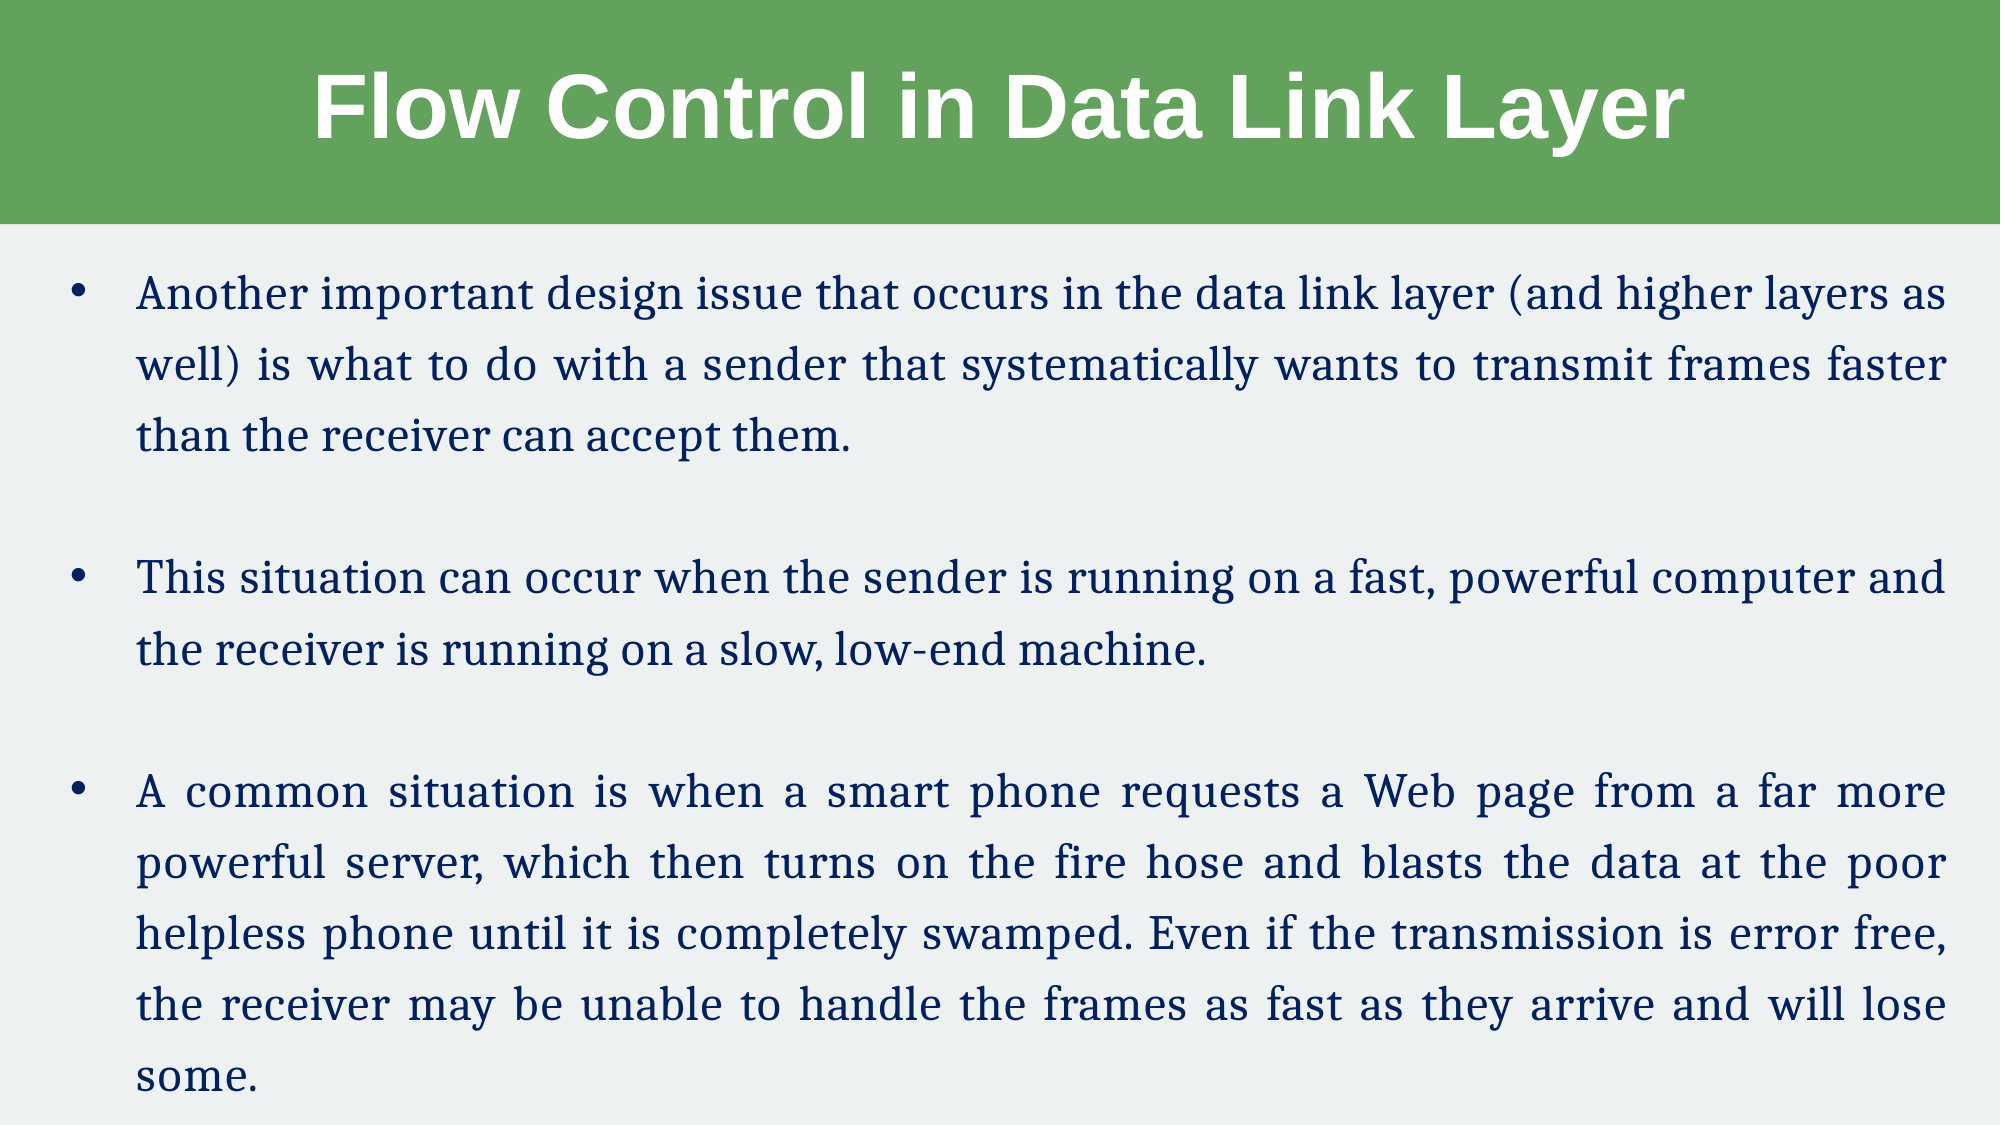

# Flow Control in Data Link Layer
Another important design issue that occurs in the data link layer (and higher layers as well) is what to do with a sender that systematically wants to transmit frames faster than the receiver can accept them.

This situation can occur when the sender is running on a fast, powerful computer and the receiver is running on a slow, low-end machine.

A common situation is when a smart phone requests a Web page from a far more powerful server, which then turns on the fire hose and blasts the data at the poor helpless phone until it is completely swamped. Even if the transmission is error free, the receiver may be unable to handle the frames as fast as they arrive and will lose some.